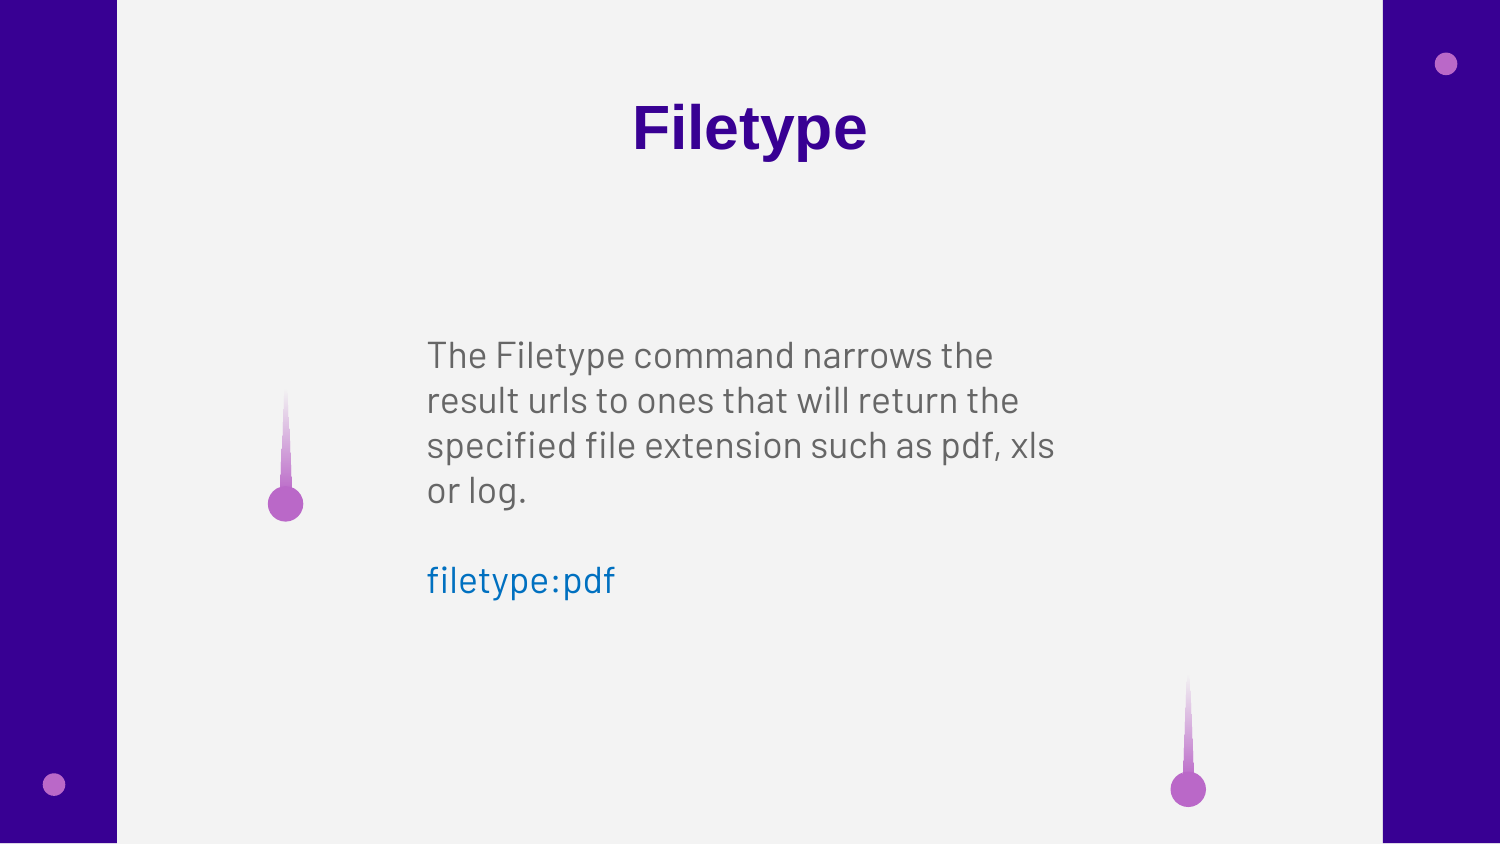

# Filetype
The Filetype command narrows the result urls to ones that will return the specified file extension such as pdf, xls or log.

filetype:pdf